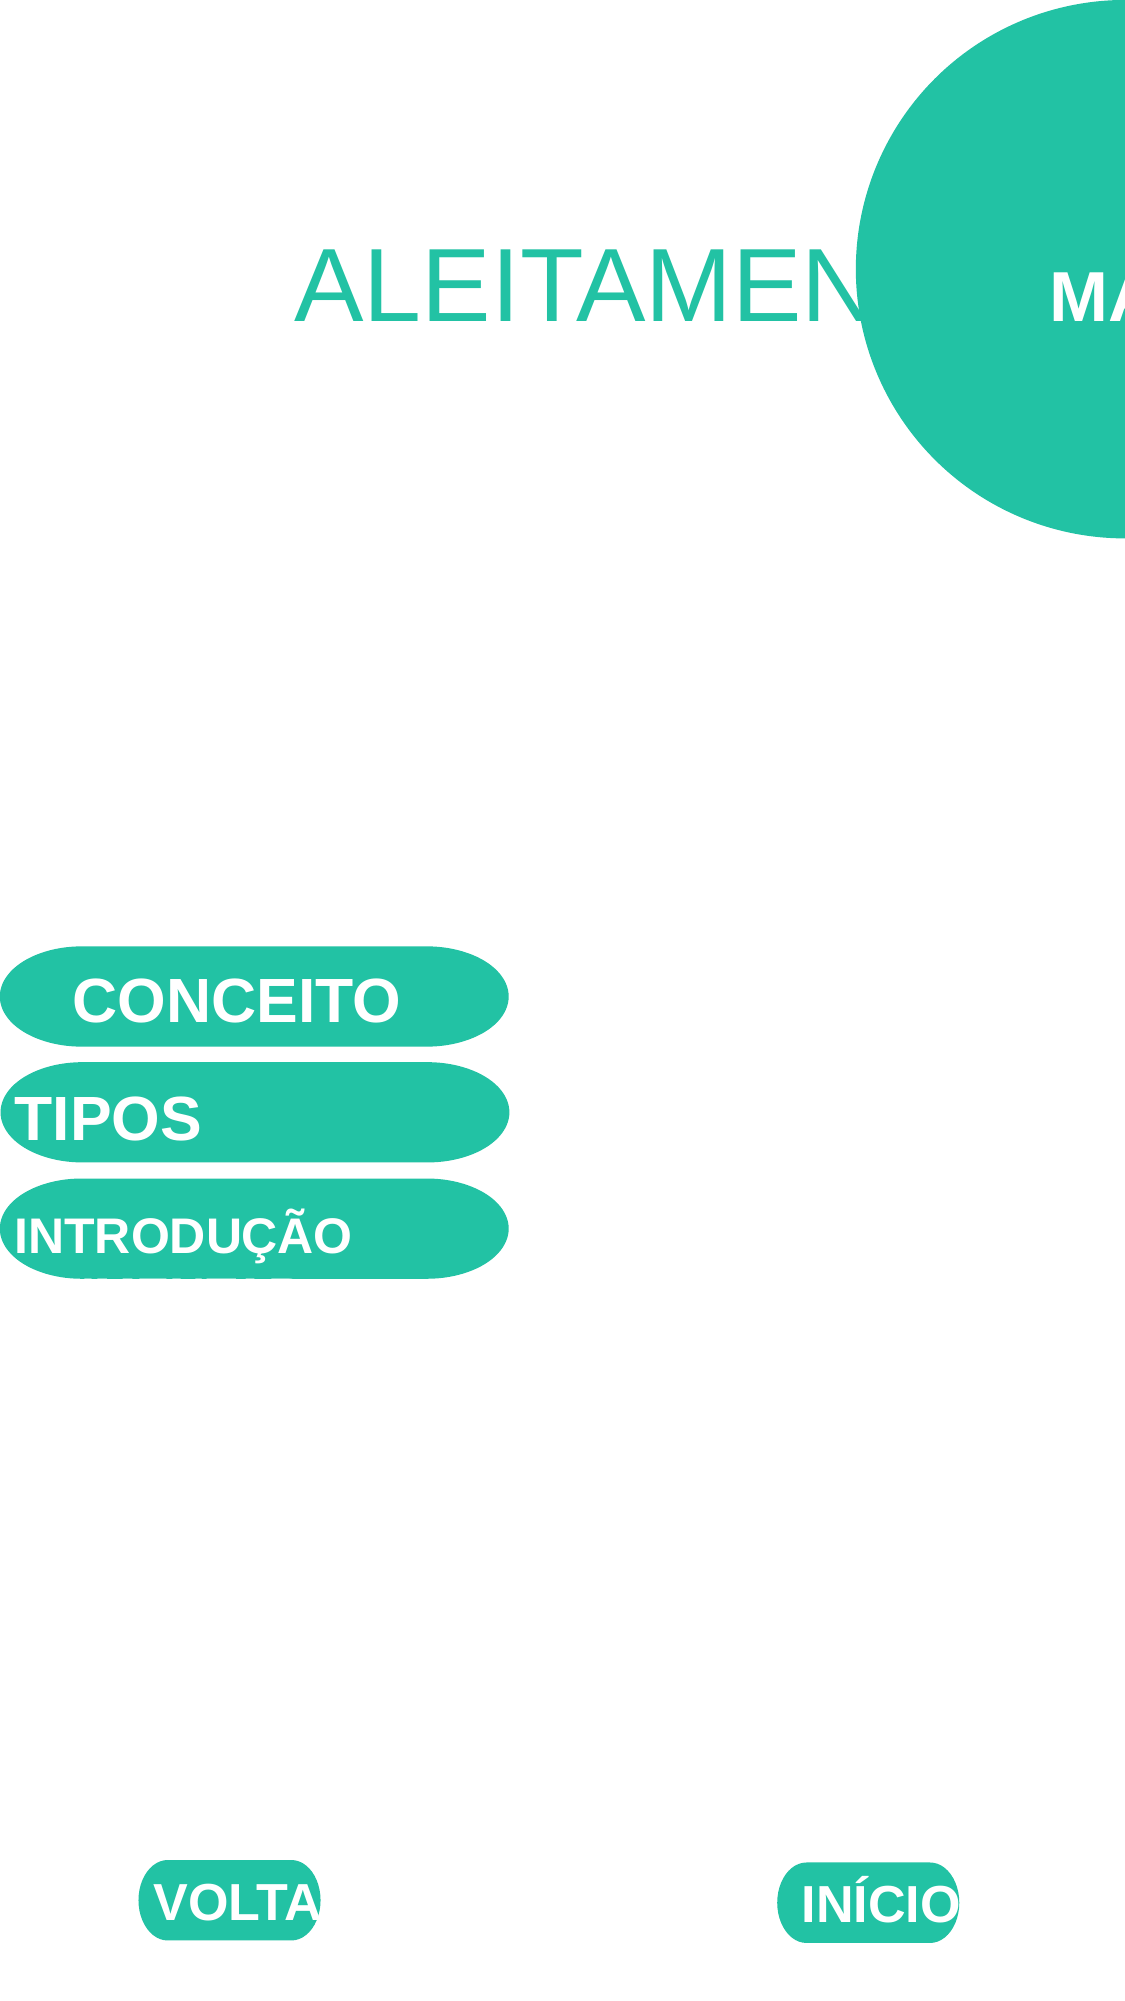

ALEITAMENTO MATERNO

CONCEITO

TIPOS ALEITAMENTO

INTRODUÇÃO ALIMENTAR

VOLTAR

INÍCIO